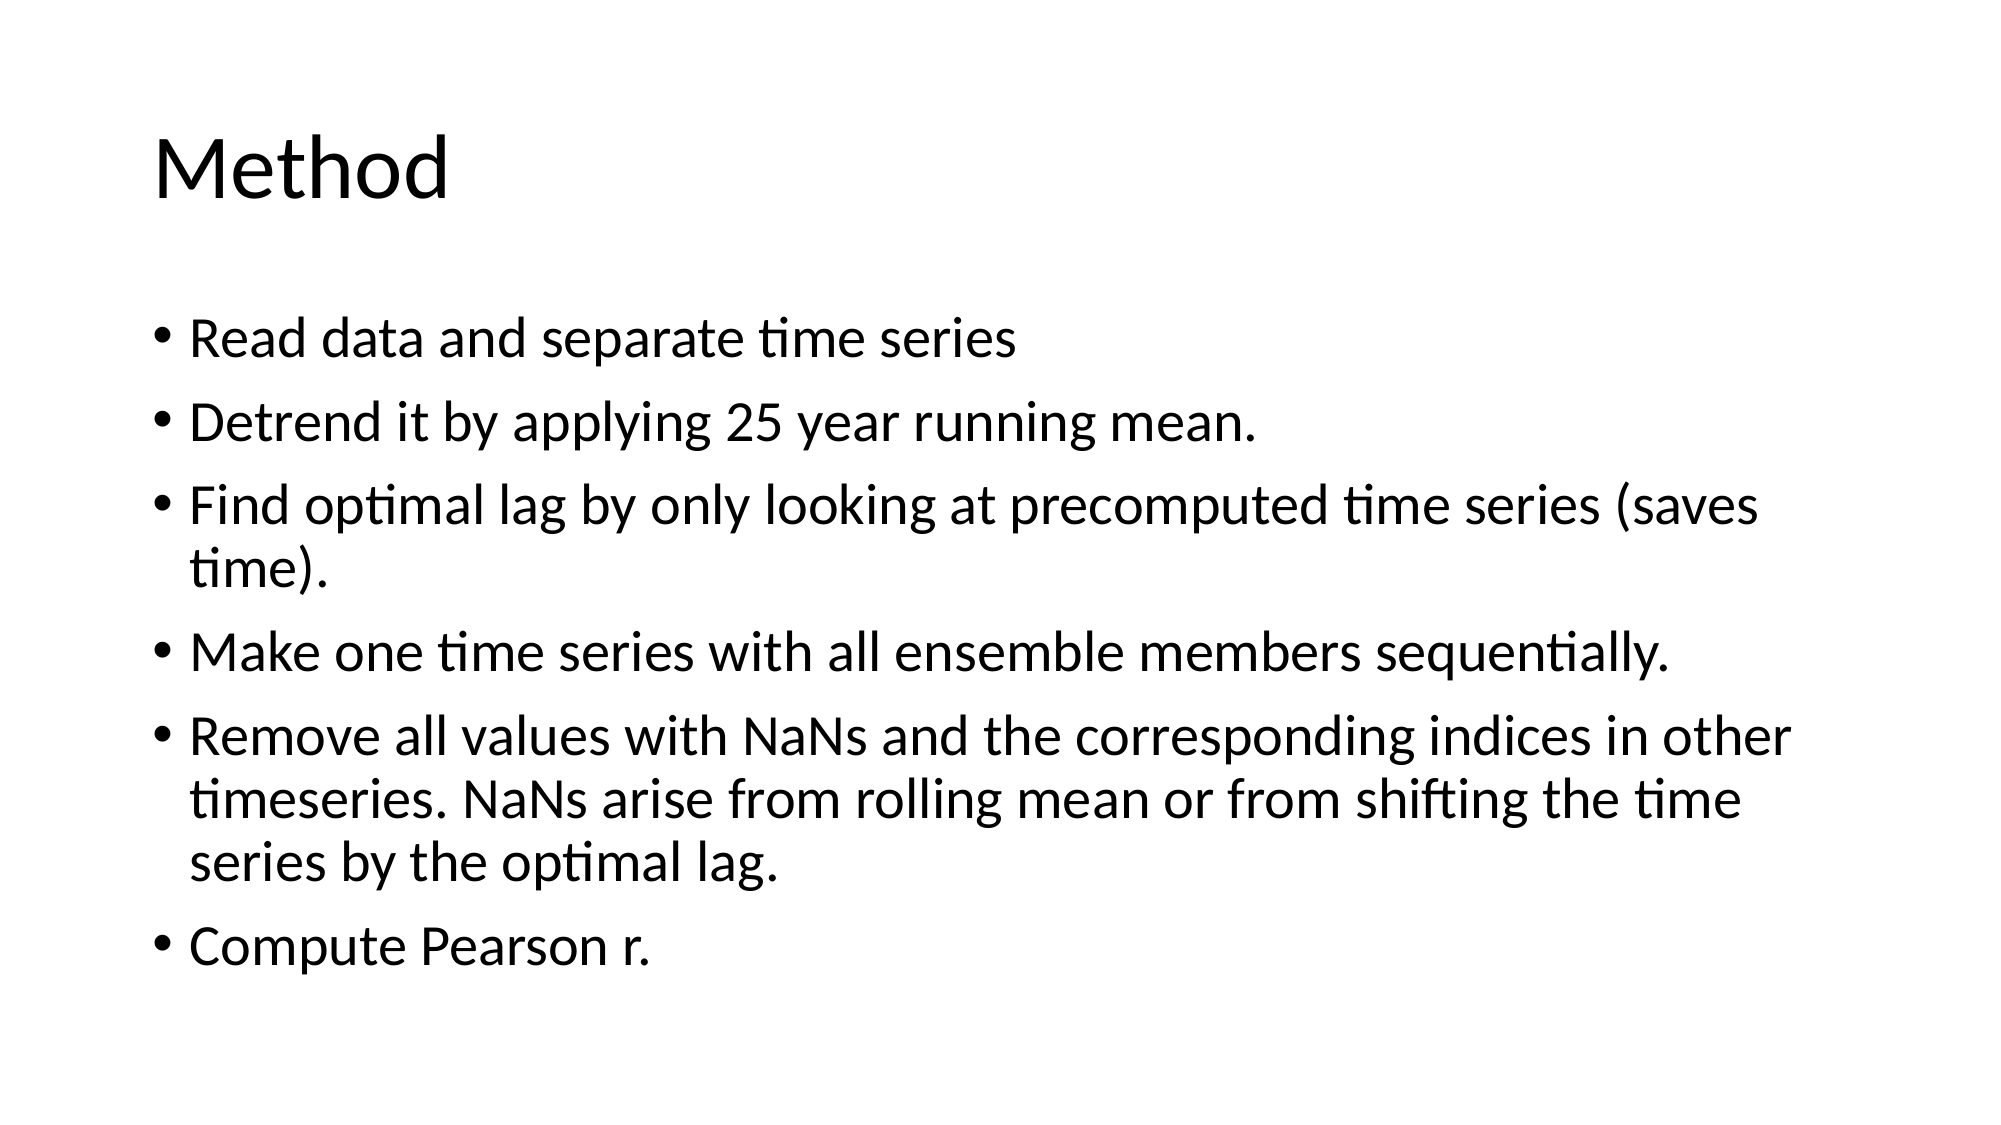

# Method
Read data and separate time series
Detrend it by applying 25 year running mean.
Find optimal lag by only looking at precomputed time series (saves time).
Make one time series with all ensemble members sequentially.
Remove all values with NaNs and the corresponding indices in other timeseries. NaNs arise from rolling mean or from shifting the time series by the optimal lag.
Compute Pearson r.